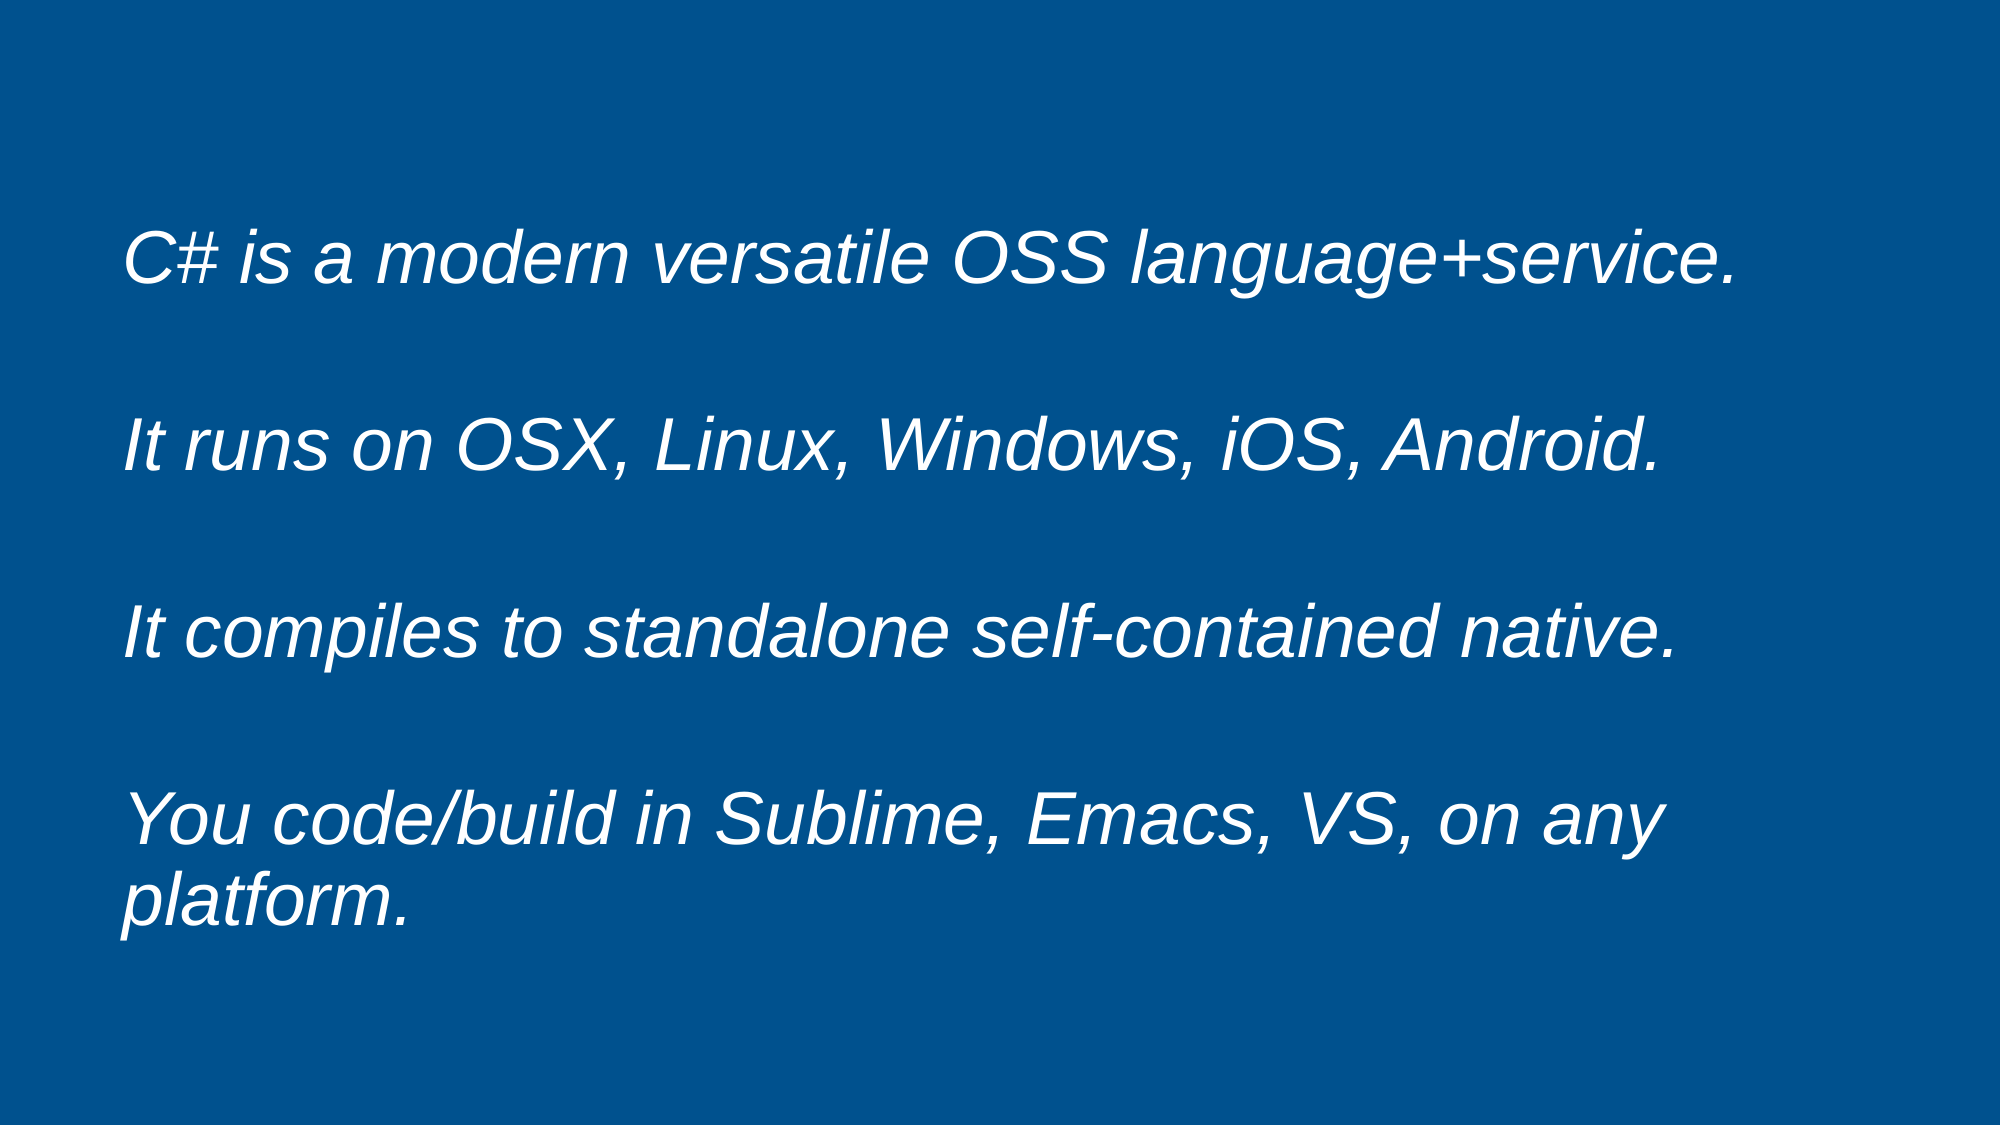

C# is a modern versatile OSS language+service.

It runs on OSX, Linux, Windows, iOS, Android.

It compiles to standalone self-contained native.

You code/build in Sublime, Emacs, VS, on any platform.